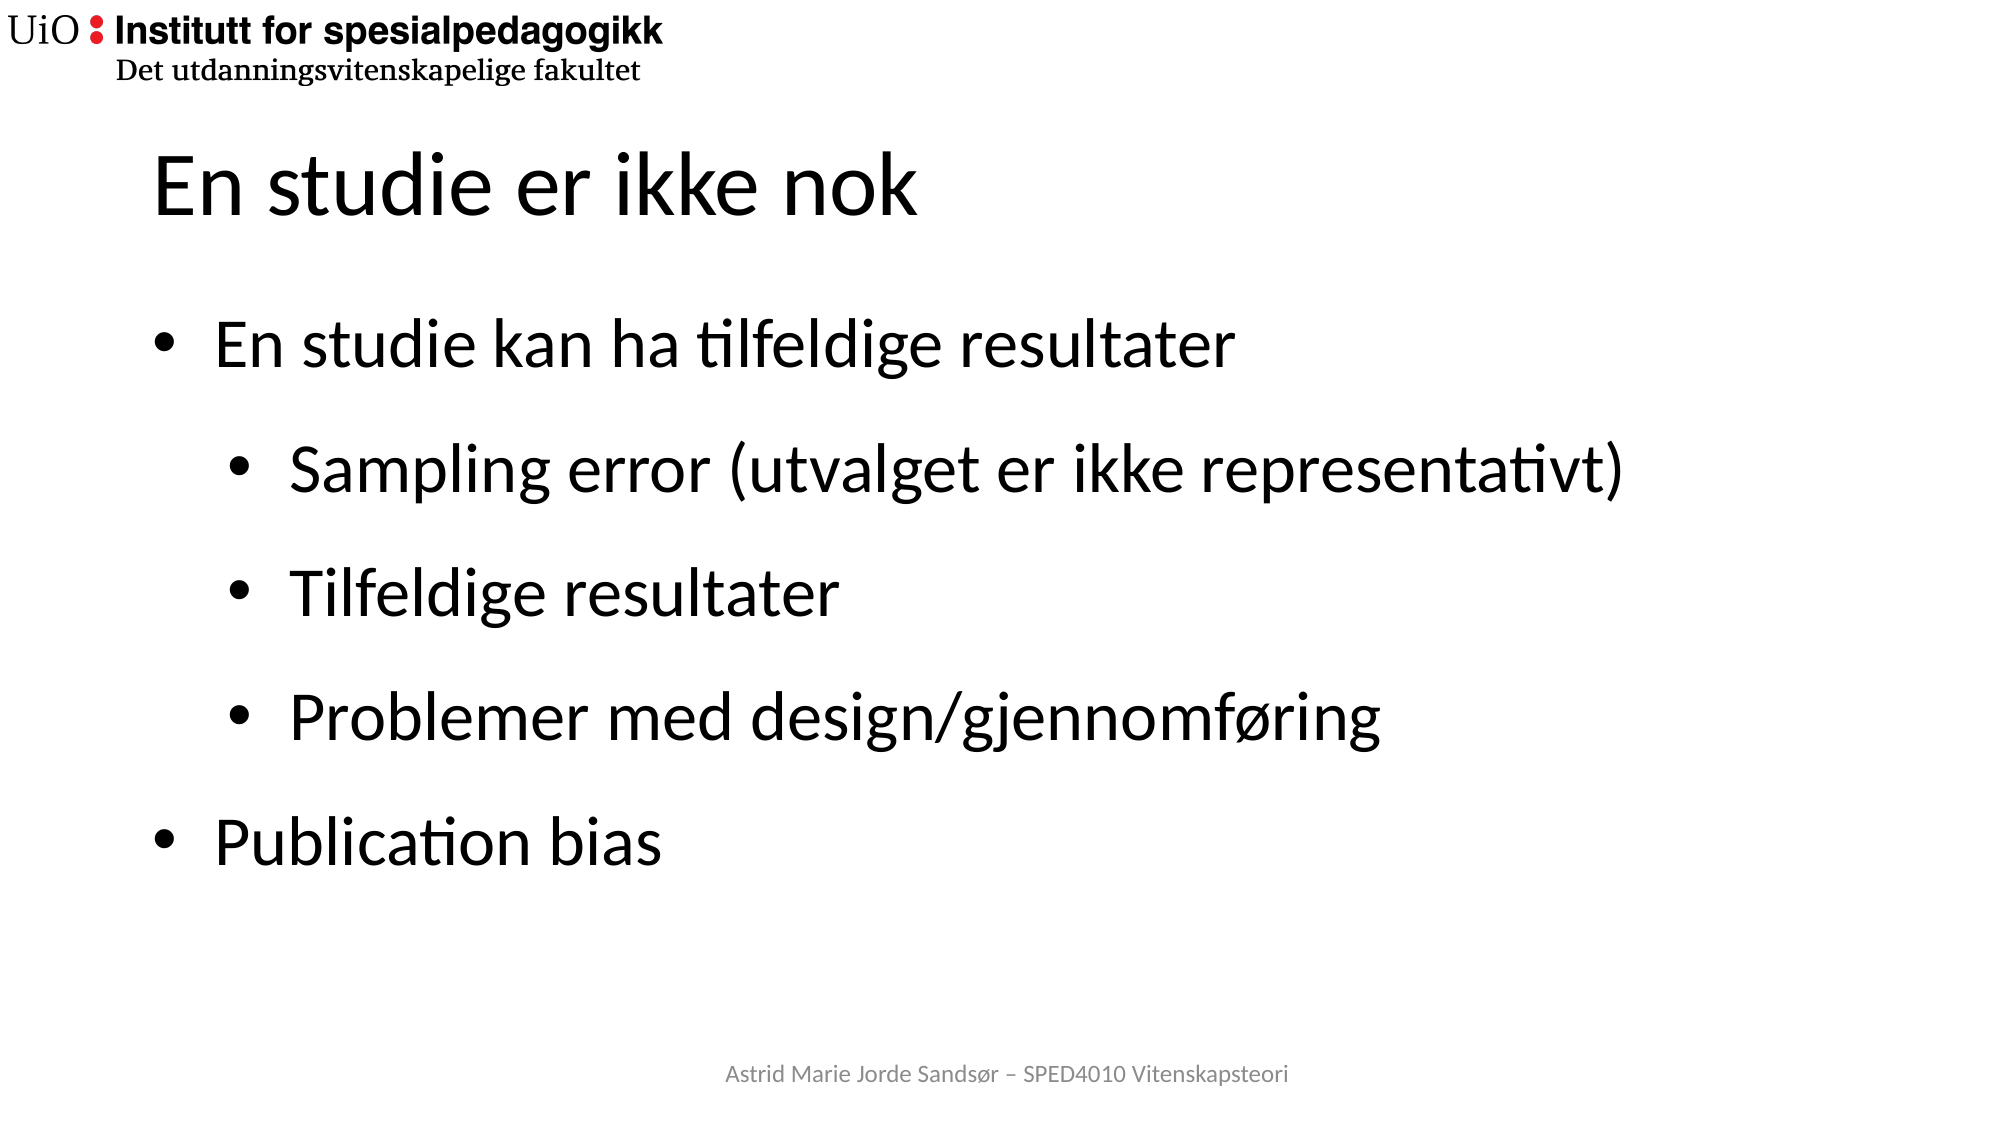

# En studie er ikke nok
En studie kan ha tilfeldige resultater
Sampling error (utvalget er ikke representativt)
Tilfeldige resultater
Problemer med design/gjennomføring
Publication bias

Astrid Marie Jorde Sandsør – SPED4010 Vitenskapsteori